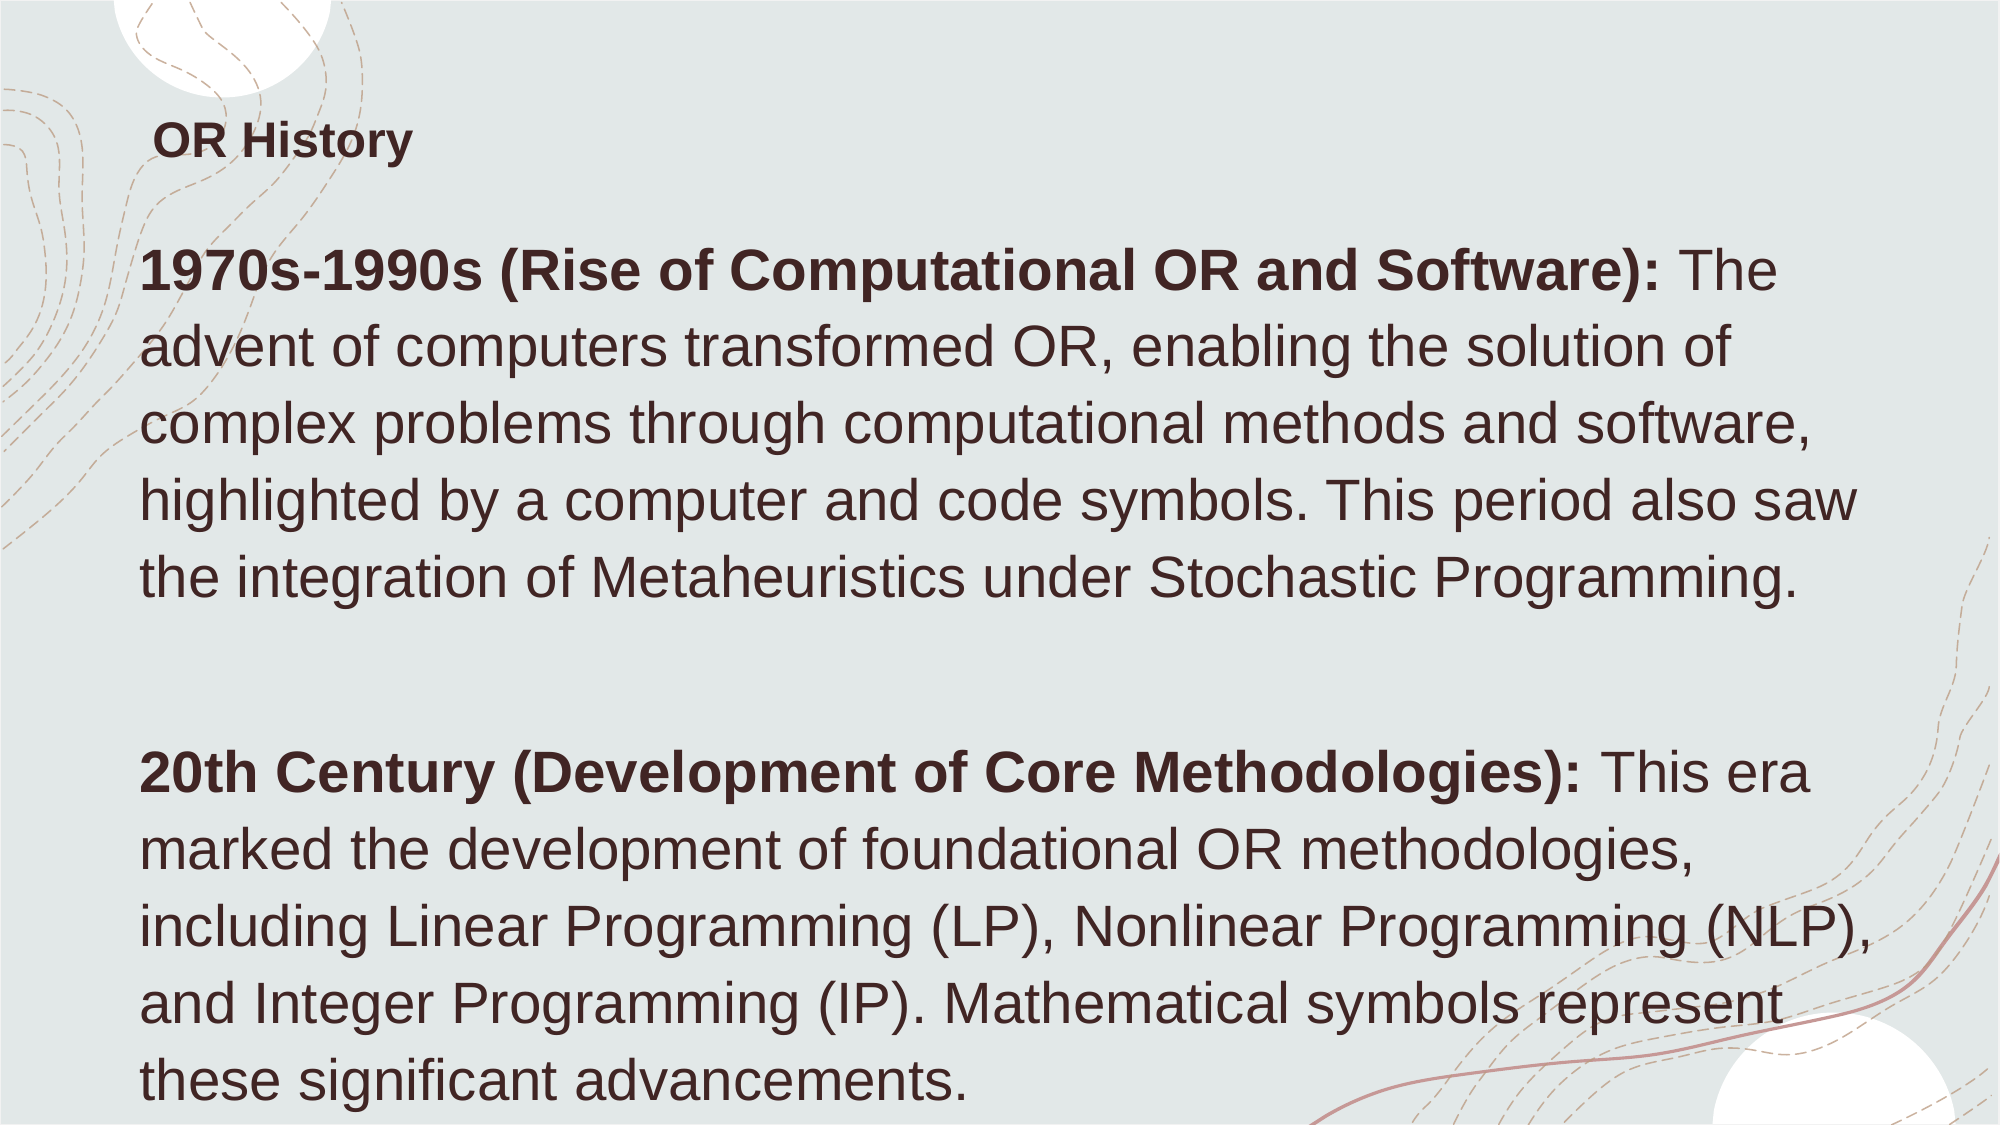

# OR History
1970s-1990s (Rise of Computational OR and Software): The advent of computers transformed OR, enabling the solution of complex problems through computational methods and software, highlighted by a computer and code symbols. This period also saw the integration of Metaheuristics under Stochastic Programming.

20th Century (Development of Core Methodologies): This era marked the development of foundational OR methodologies, including Linear Programming (LP), Nonlinear Programming (NLP), and Integer Programming (IP). Mathematical symbols represent these significant advancements.